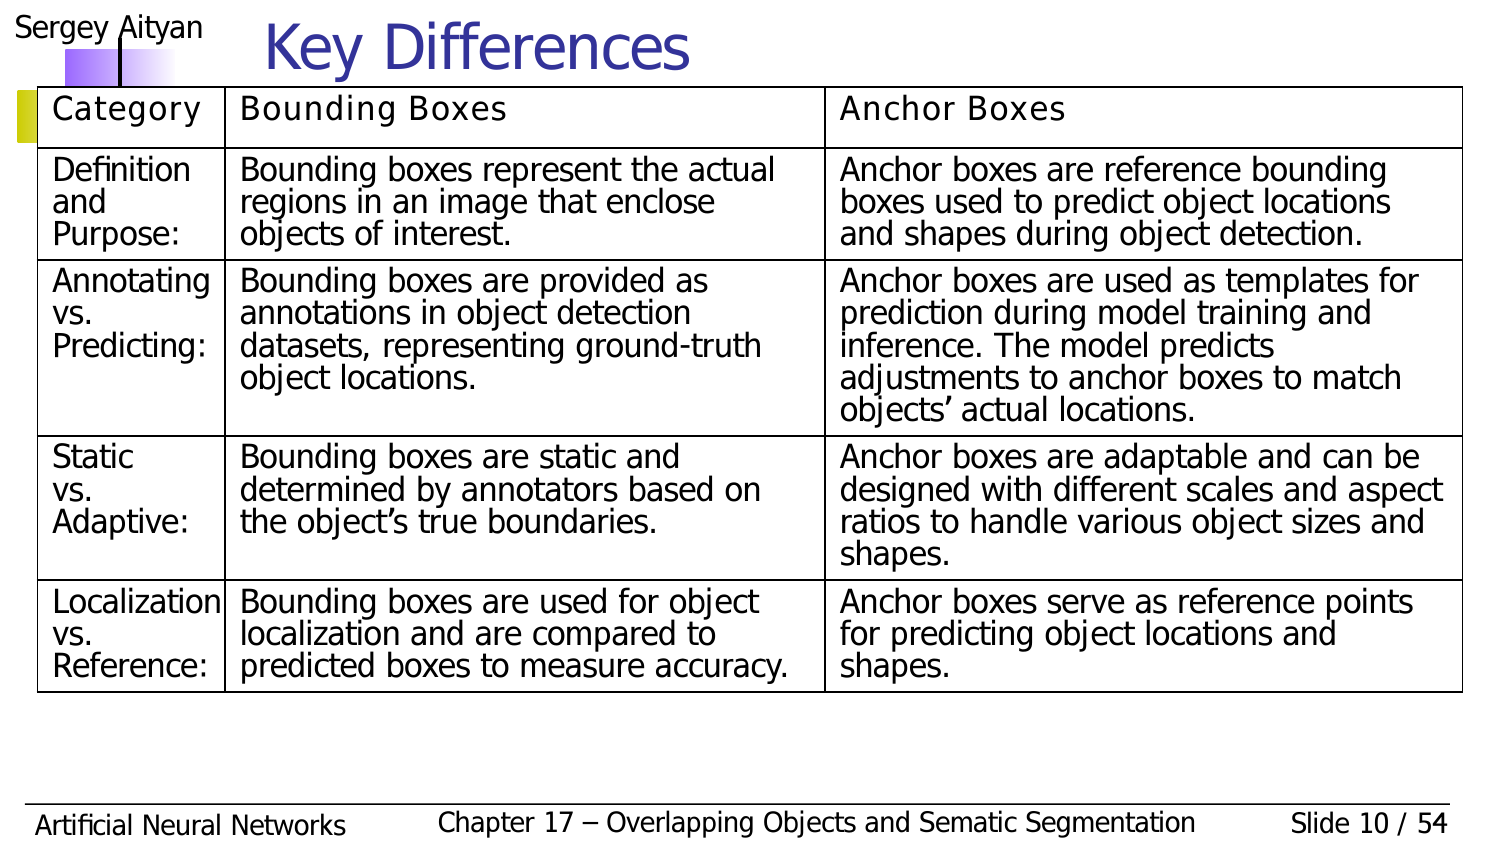

# Key Differences
| Category | Bounding Boxes | Anchor Boxes |
| --- | --- | --- |
| Definition and Purpose: | Bounding boxes represent the actual regions in an image that enclose objects of interest. | Anchor boxes are reference bounding boxes used to predict object locations and shapes during object detection. |
| Annotating vs. Predicting: | Bounding boxes are provided as annotations in object detection datasets, representing ground-truth object locations. | Anchor boxes are used as templates for prediction during model training and inference. The model predicts adjustments to anchor boxes to match objects’ actual locations. |
| Static vs. Adaptive: | Bounding boxes are static and determined by annotators based on the object’s true boundaries. | Anchor boxes are adaptable and can be designed with different scales and aspect ratios to handle various object sizes and shapes. |
| Localization vs. Reference: | Bounding boxes are used for object localization and are compared to predicted boxes to measure accuracy. | Anchor boxes serve as reference points for predicting object locations and shapes. |